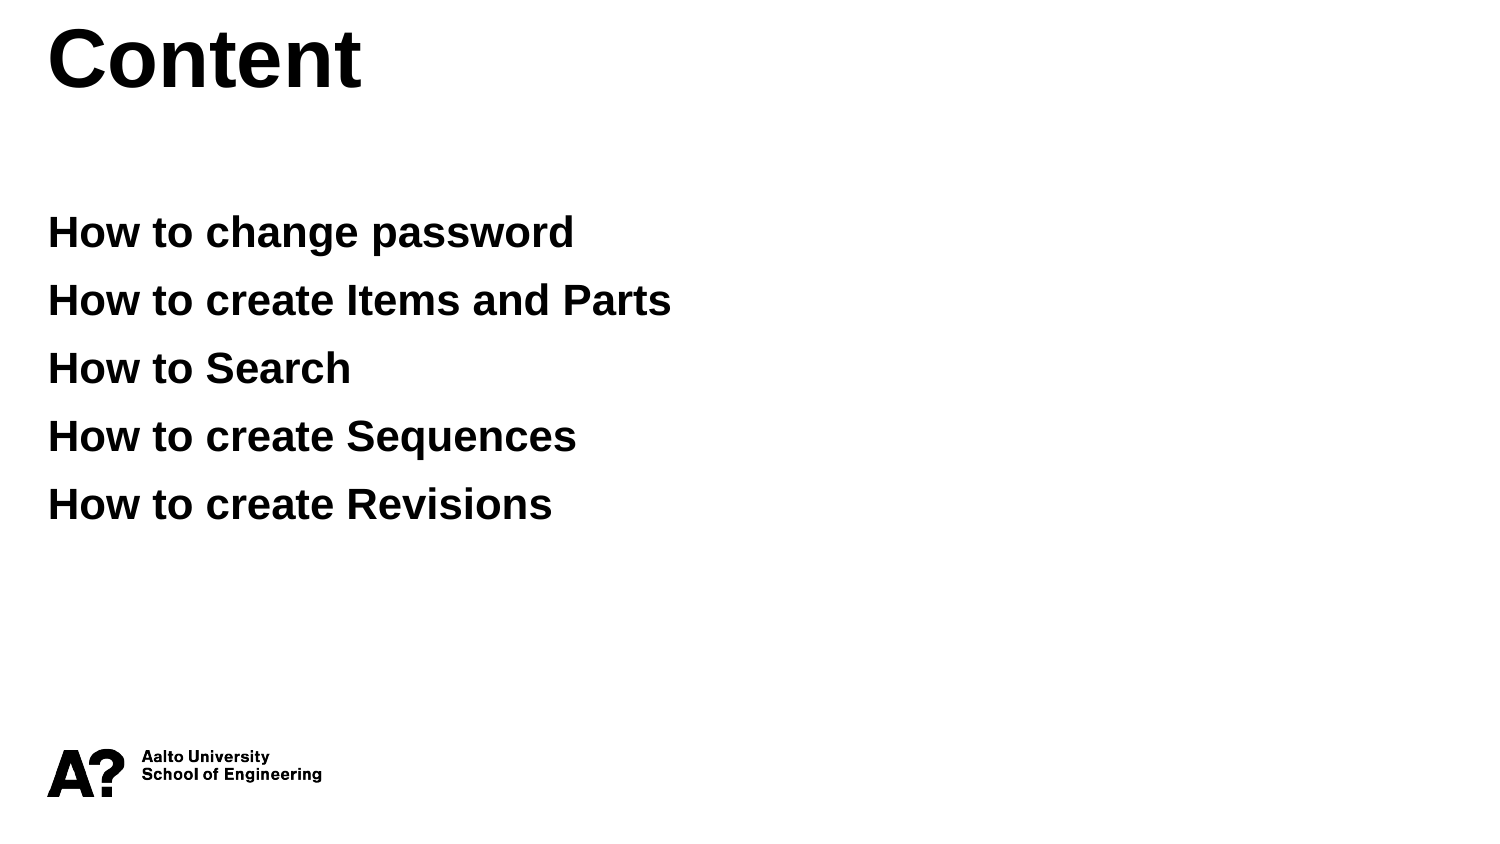

Content
How to change password
How to create Items and Parts
How to Search
How to create Sequences
How to create Revisions